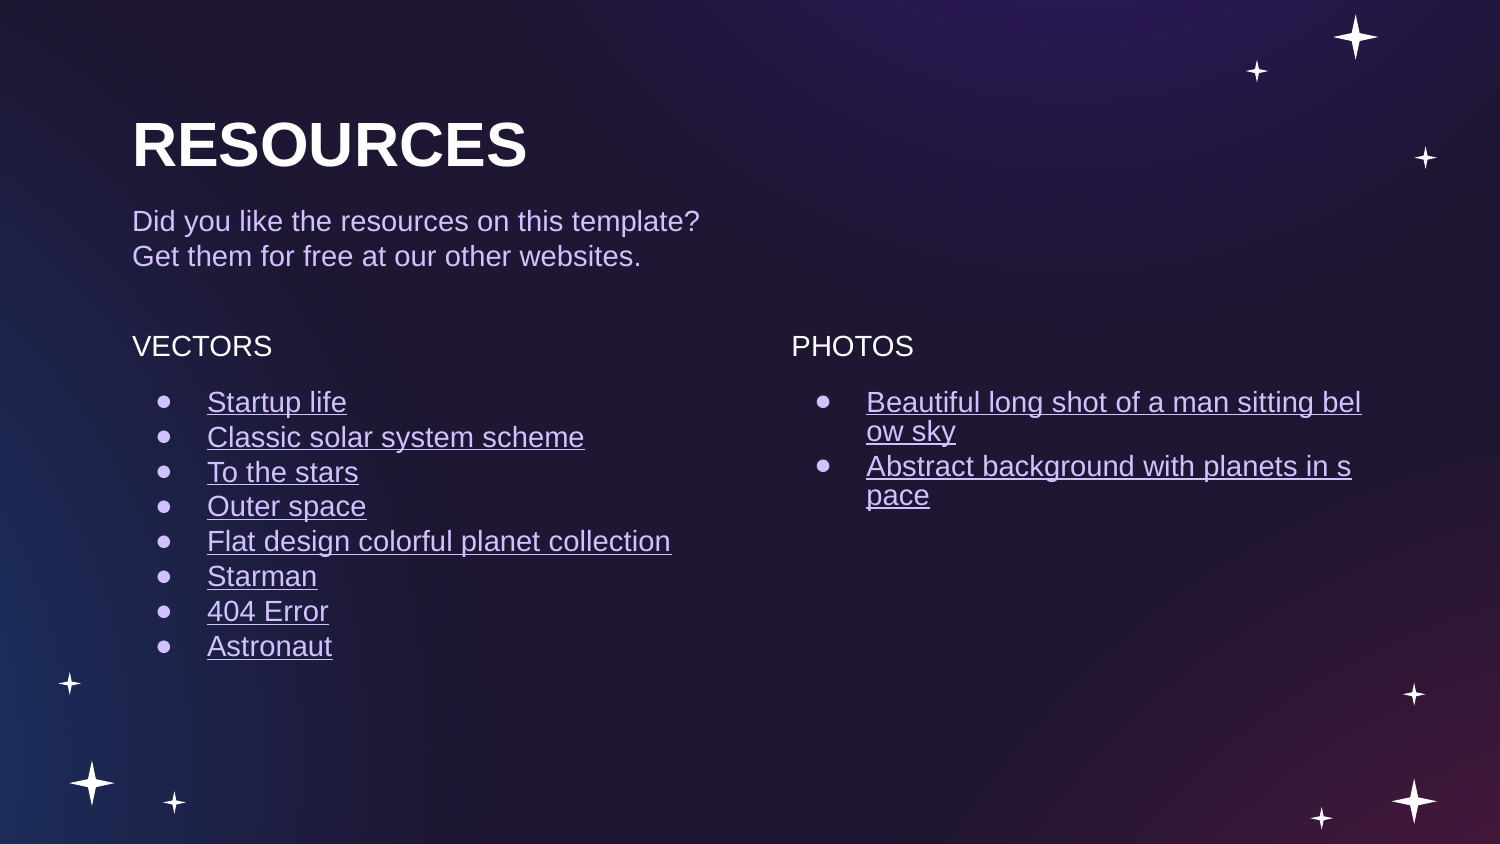

# RESOURCES
Did you like the resources on this template? Get them for free at our other websites.

VECTORS
Startup life
Classic solar system scheme
To the stars
Outer space
Flat design colorful planet collection
Starman
404 Error
Astronaut
PHOTOS
Beautiful long shot of a man sitting below sky
Abstract background with planets in space